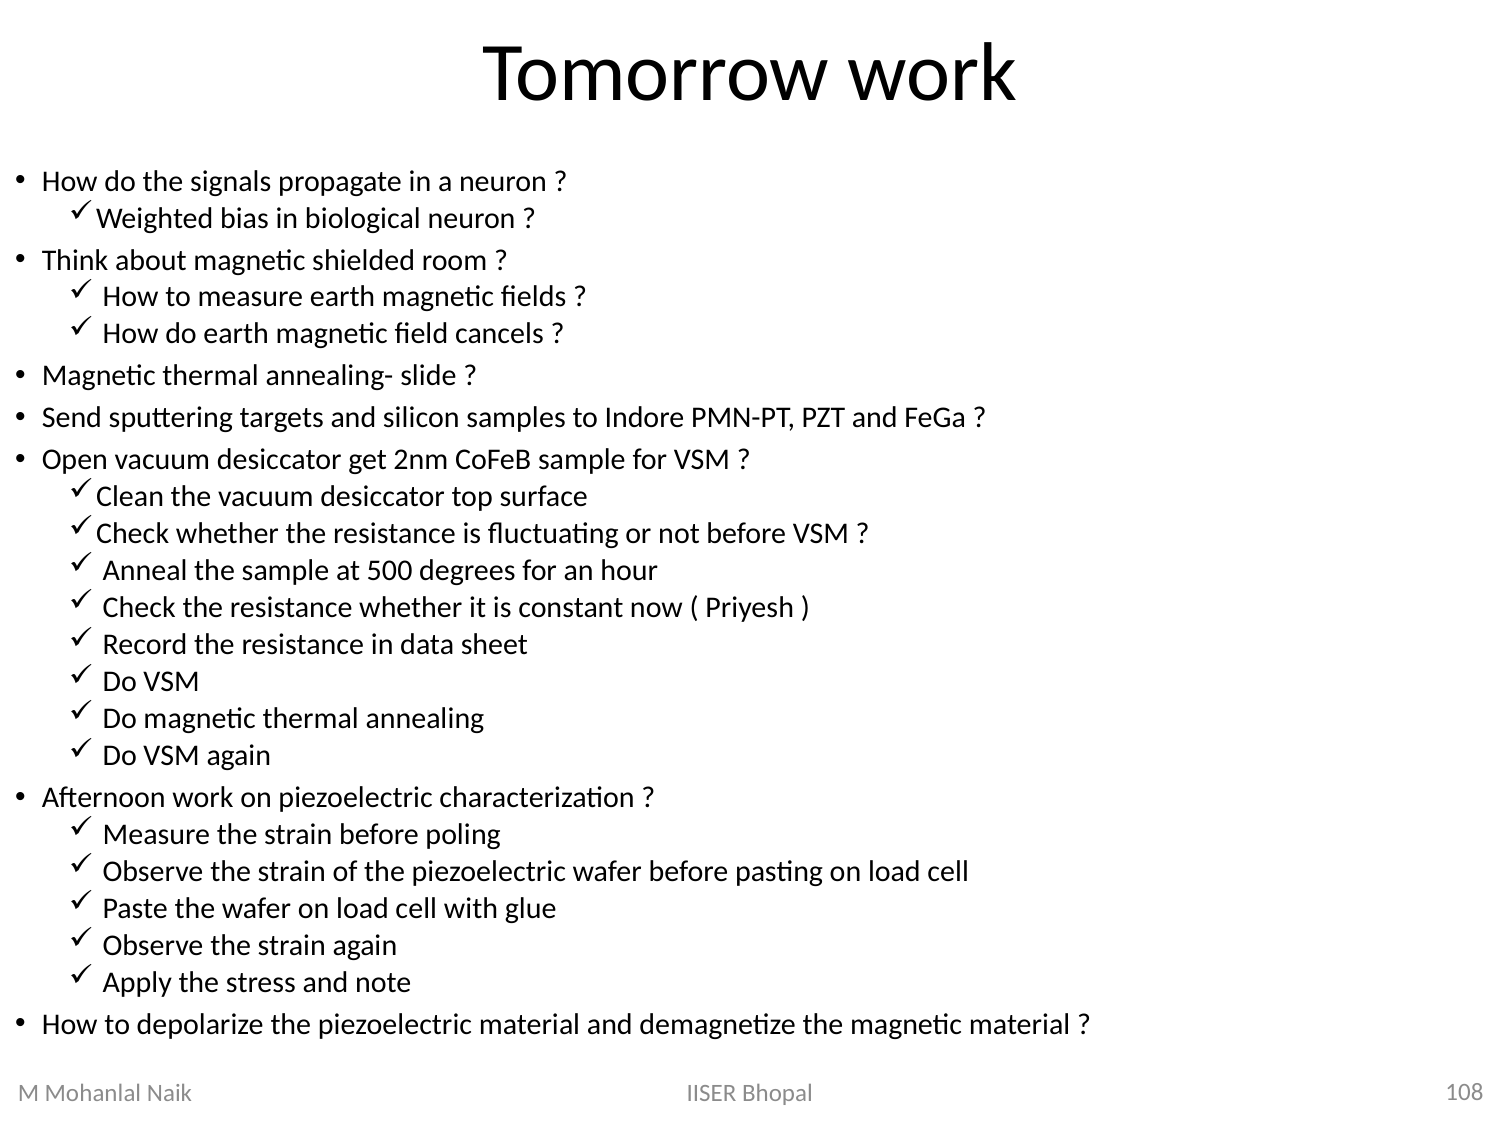

# Tomorrow work
How do the signals propagate in a neuron ?
Weighted bias in biological neuron ?
Think about magnetic shielded room ?
 How to measure earth magnetic fields ?
 How do earth magnetic field cancels ?
Magnetic thermal annealing- slide ?
Send sputtering targets and silicon samples to Indore PMN-PT, PZT and FeGa ?
Open vacuum desiccator get 2nm CoFeB sample for VSM ?
Clean the vacuum desiccator top surface
Check whether the resistance is fluctuating or not before VSM ?
 Anneal the sample at 500 degrees for an hour
 Check the resistance whether it is constant now ( Priyesh )
 Record the resistance in data sheet
 Do VSM
 Do magnetic thermal annealing
 Do VSM again
Afternoon work on piezoelectric characterization ?
 Measure the strain before poling
 Observe the strain of the piezoelectric wafer before pasting on load cell
 Paste the wafer on load cell with glue
 Observe the strain again
 Apply the stress and note
How to depolarize the piezoelectric material and demagnetize the magnetic material ?

108
IISER Bhopal
M Mohanlal Naik